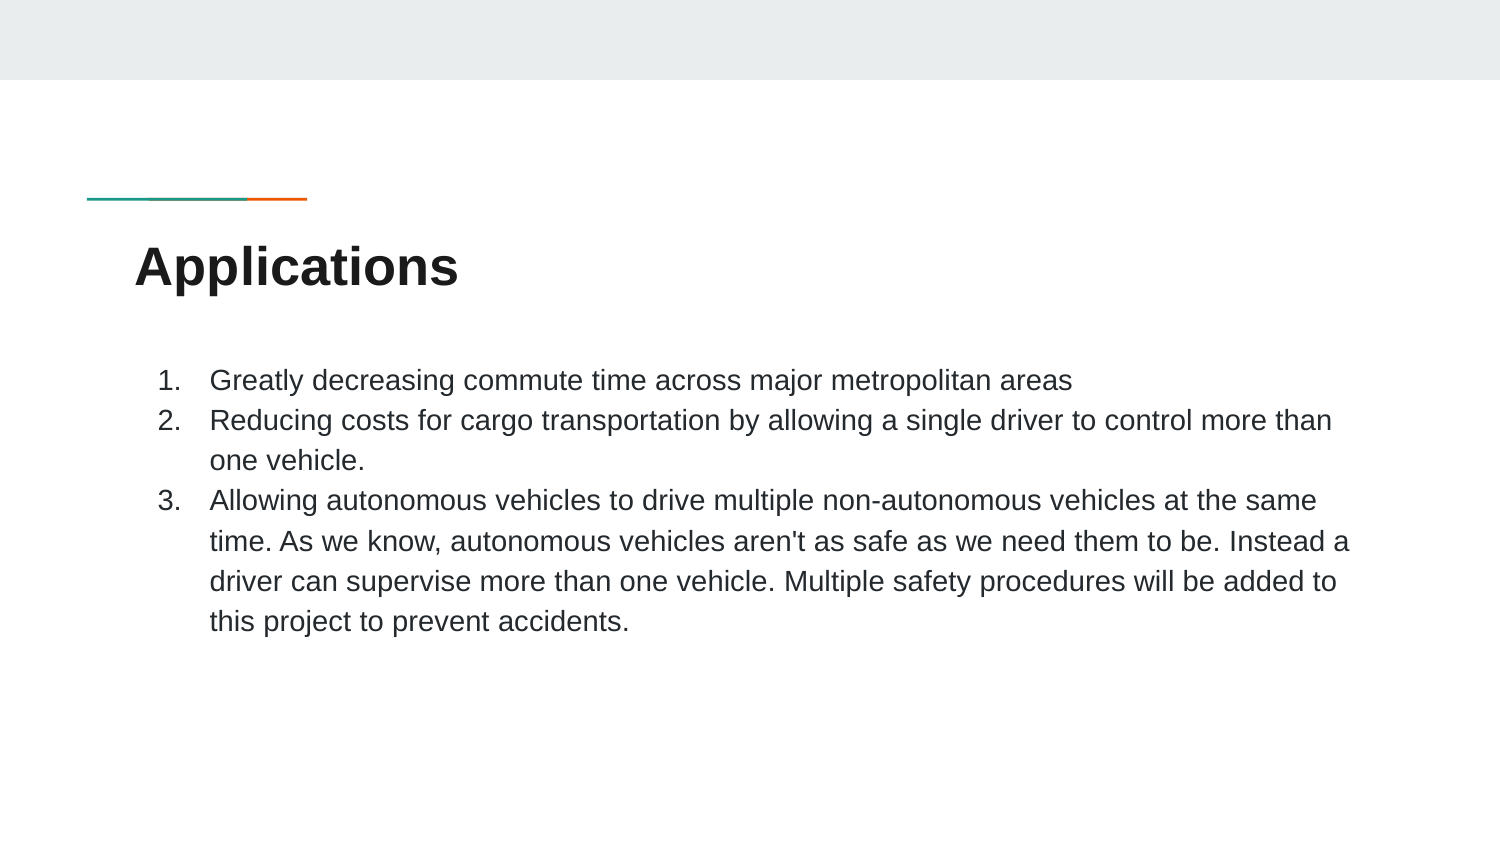

# Applications
Greatly decreasing commute time across major metropolitan areas
Reducing costs for cargo transportation by allowing a single driver to control more than one vehicle.
Allowing autonomous vehicles to drive multiple non-autonomous vehicles at the same time. As we know, autonomous vehicles aren't as safe as we need them to be. Instead a driver can supervise more than one vehicle. Multiple safety procedures will be added to this project to prevent accidents.